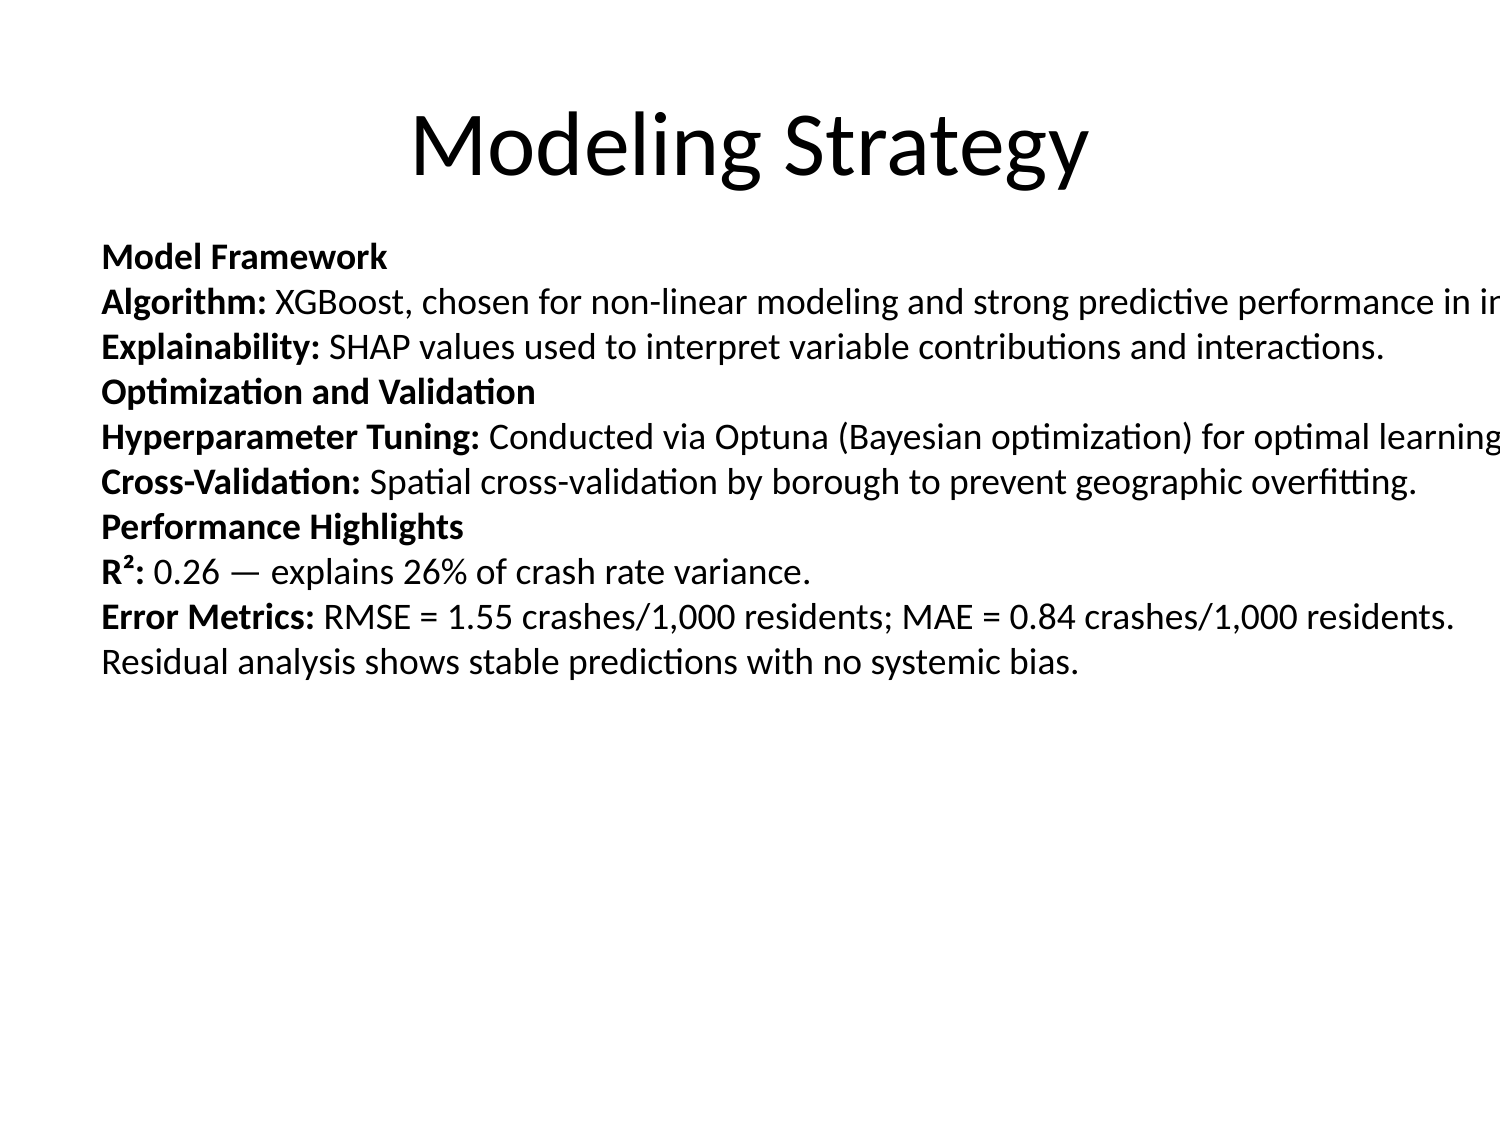

# Modeling Strategy
Model Framework
Algorithm: XGBoost, chosen for non-linear modeling and strong predictive performance in insurance contexts.
Explainability: SHAP values used to interpret variable contributions and interactions.
Optimization and Validation
Hyperparameter Tuning: Conducted via Optuna (Bayesian optimization) for optimal learning rate, tree depth, and regularization.
Cross-Validation: Spatial cross-validation by borough to prevent geographic overfitting.
Performance Highlights
R²: 0.26 — explains 26% of crash rate variance.
Error Metrics: RMSE = 1.55 crashes/1,000 residents; MAE = 0.84 crashes/1,000 residents.
Residual analysis shows stable predictions with no systemic bias.